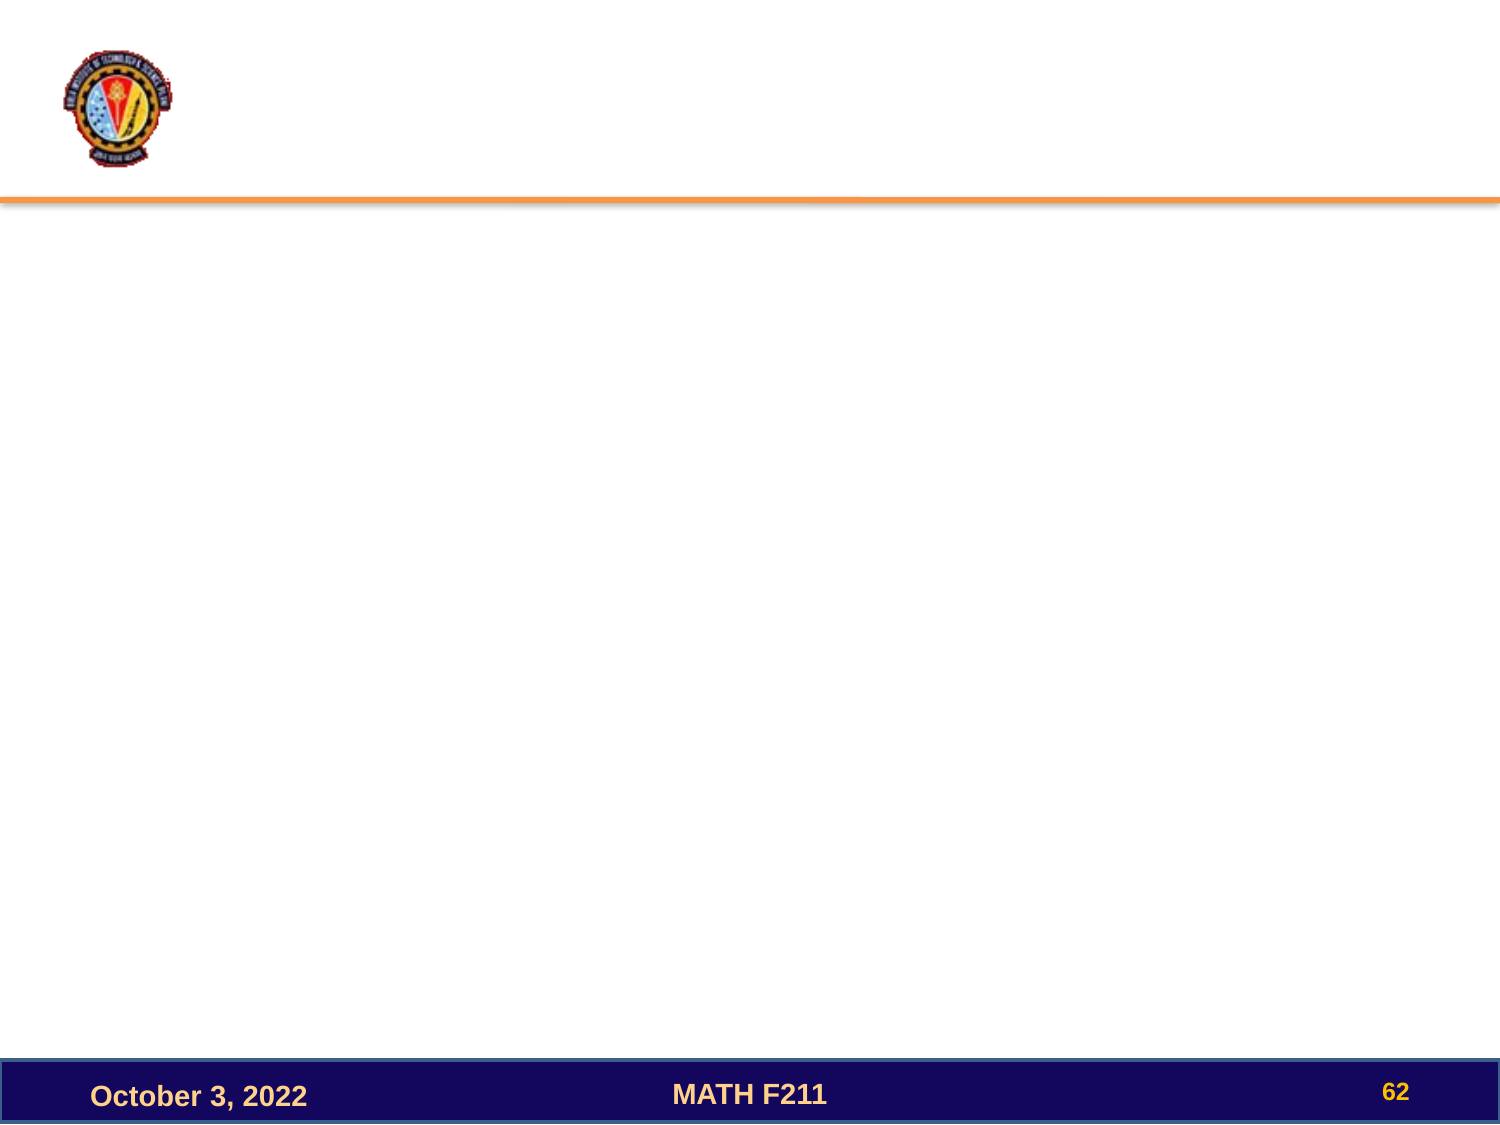

#

62
MATH F211
October 3, 2022